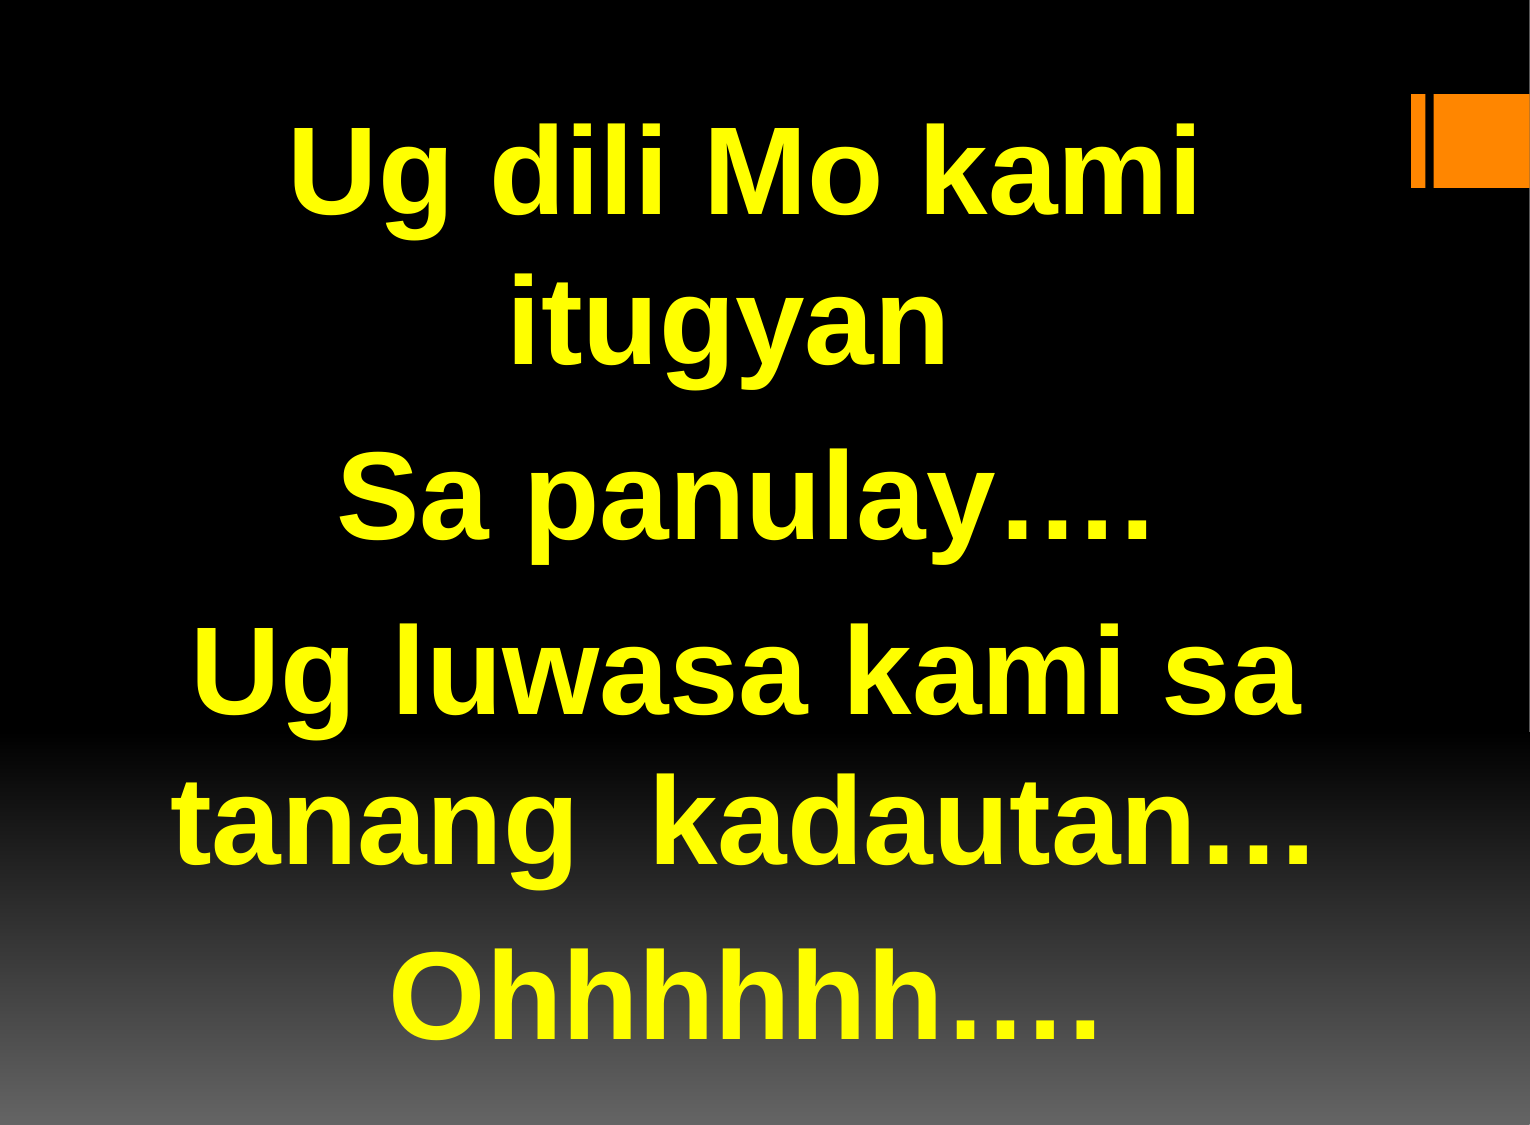

Ug dili Mo kami itugyan
Sa panulay….
Ug luwasa kami sa tanang  kadautan…
Ohhhhhh….